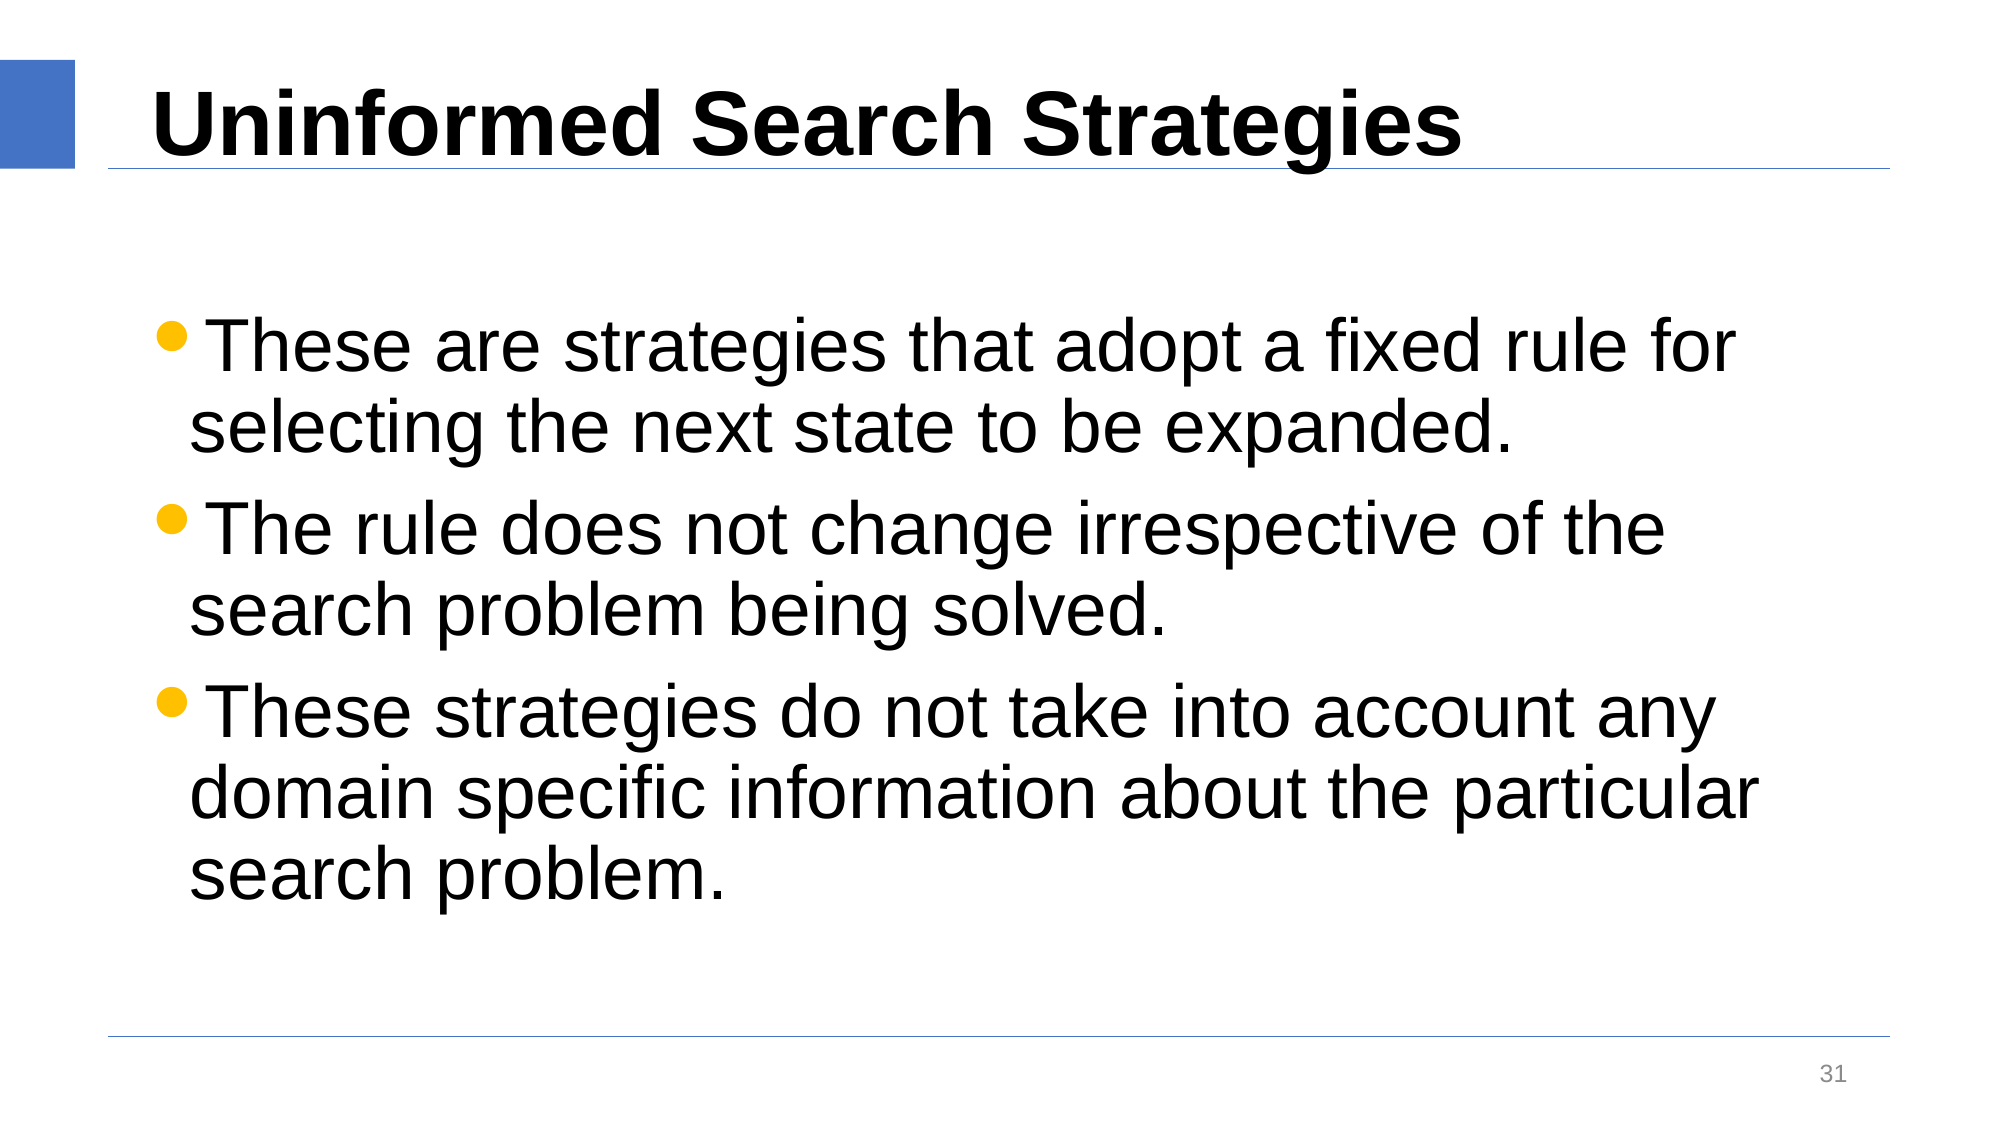

# Uninformed Search Strategies
These are strategies that adopt a fixed rule for selecting the next state to be expanded.
The rule does not change irrespective of the search problem being solved.
These strategies do not take into account any domain specific information about the particular search problem.
31